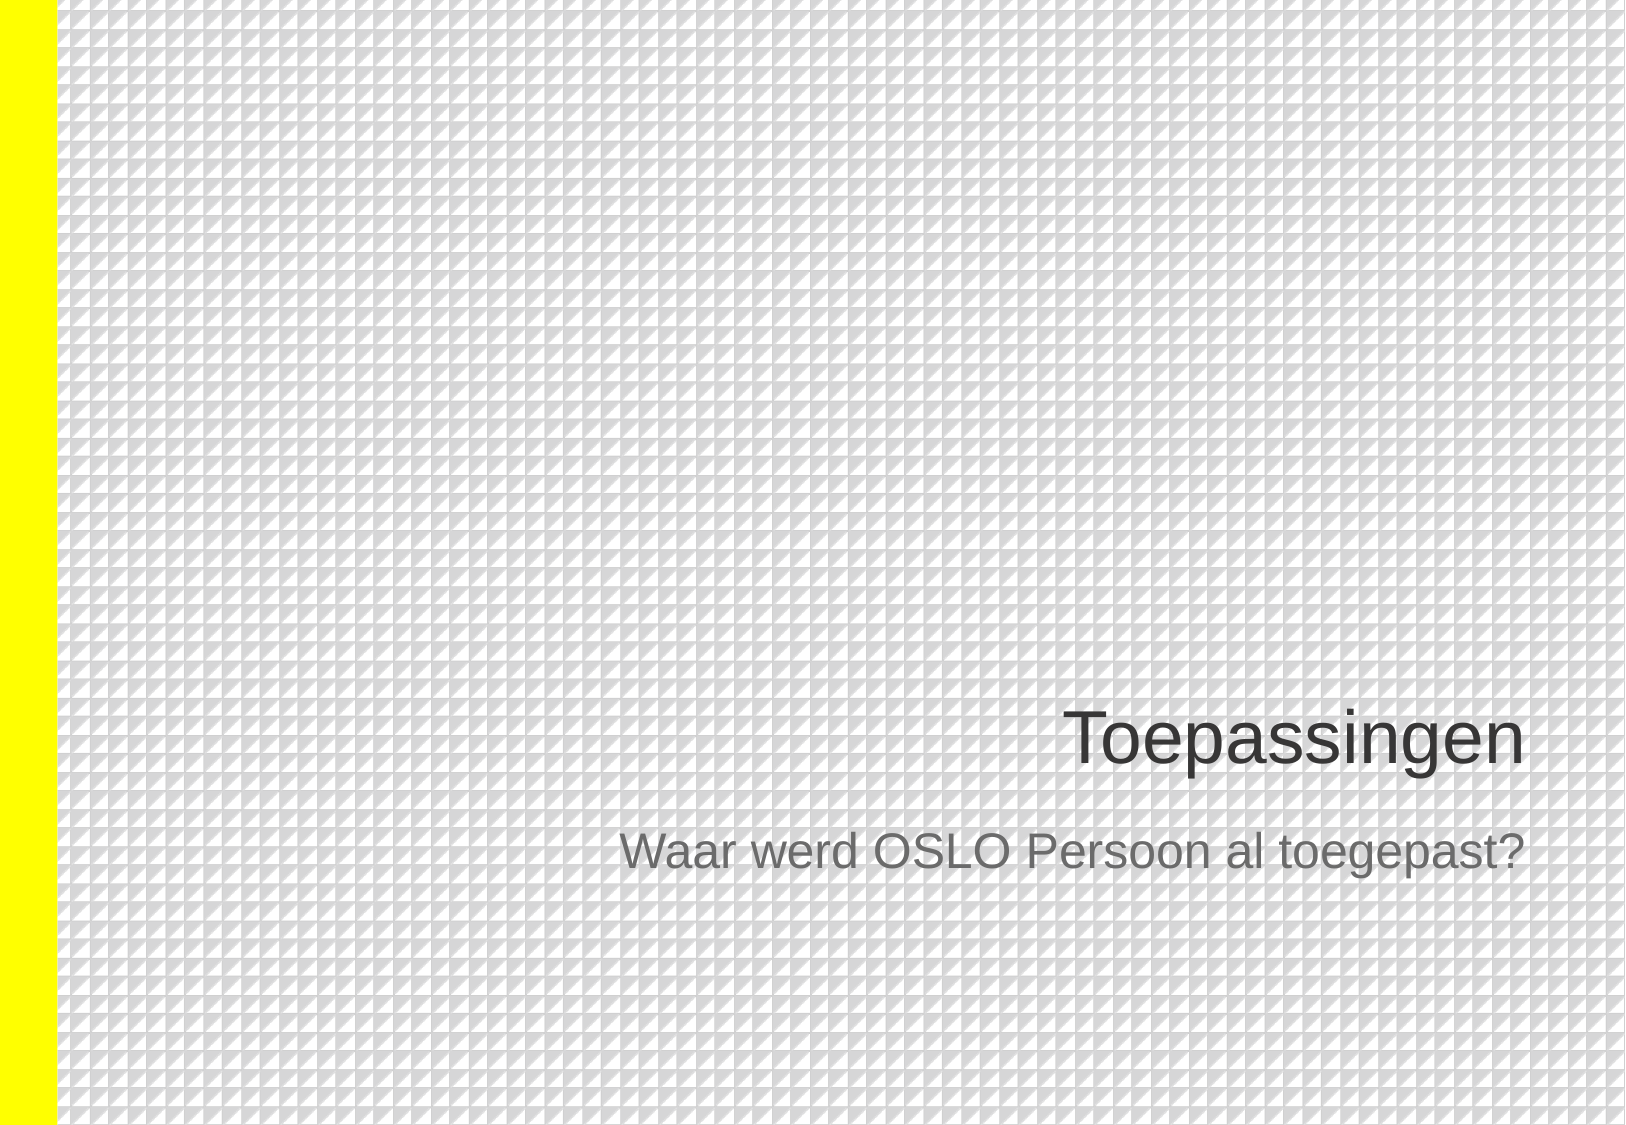

# Toepassingen
Waar werd OSLO Persoon al toegepast?